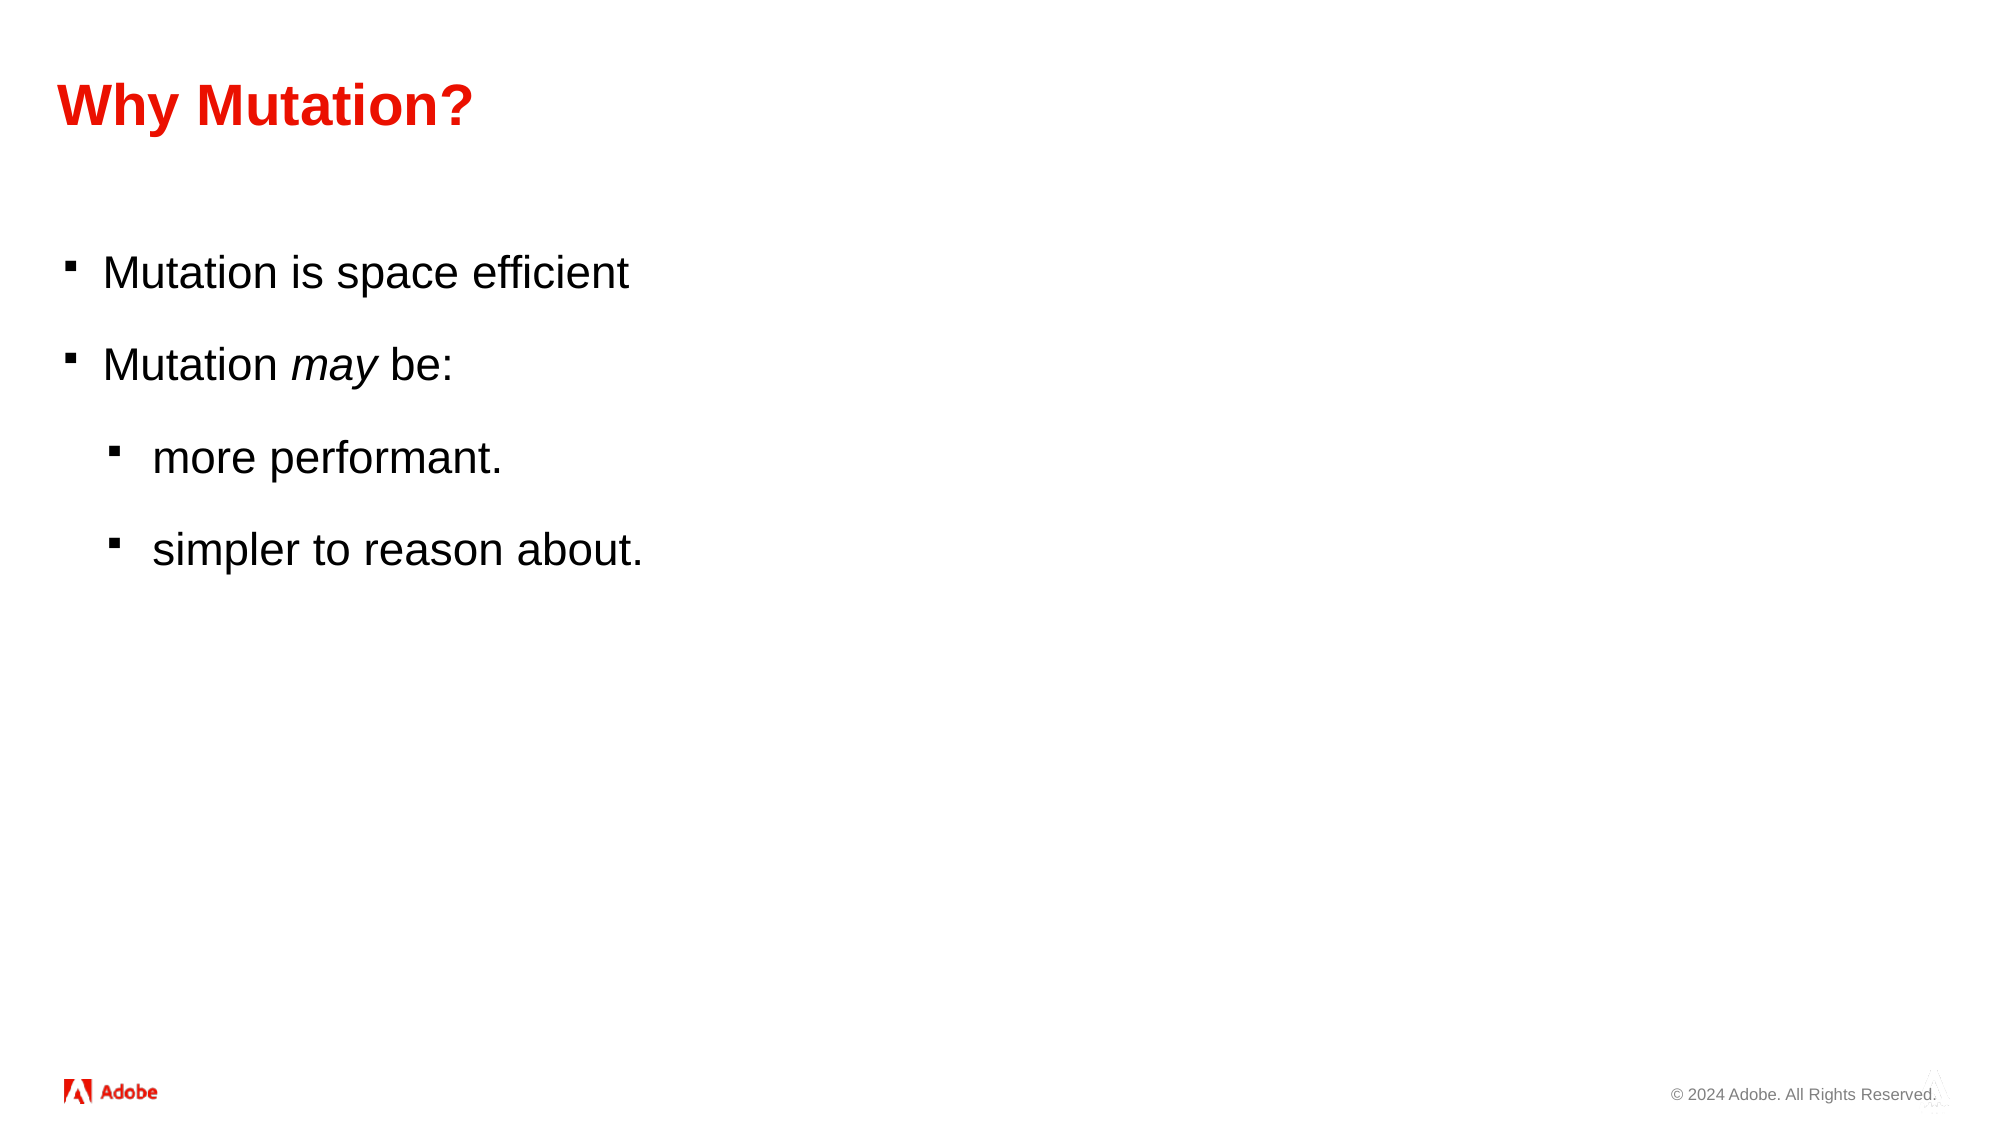

# Why Mutation?
Mutation is space efficient
Mutation may be:
more performant.
simpler to reason about.
23